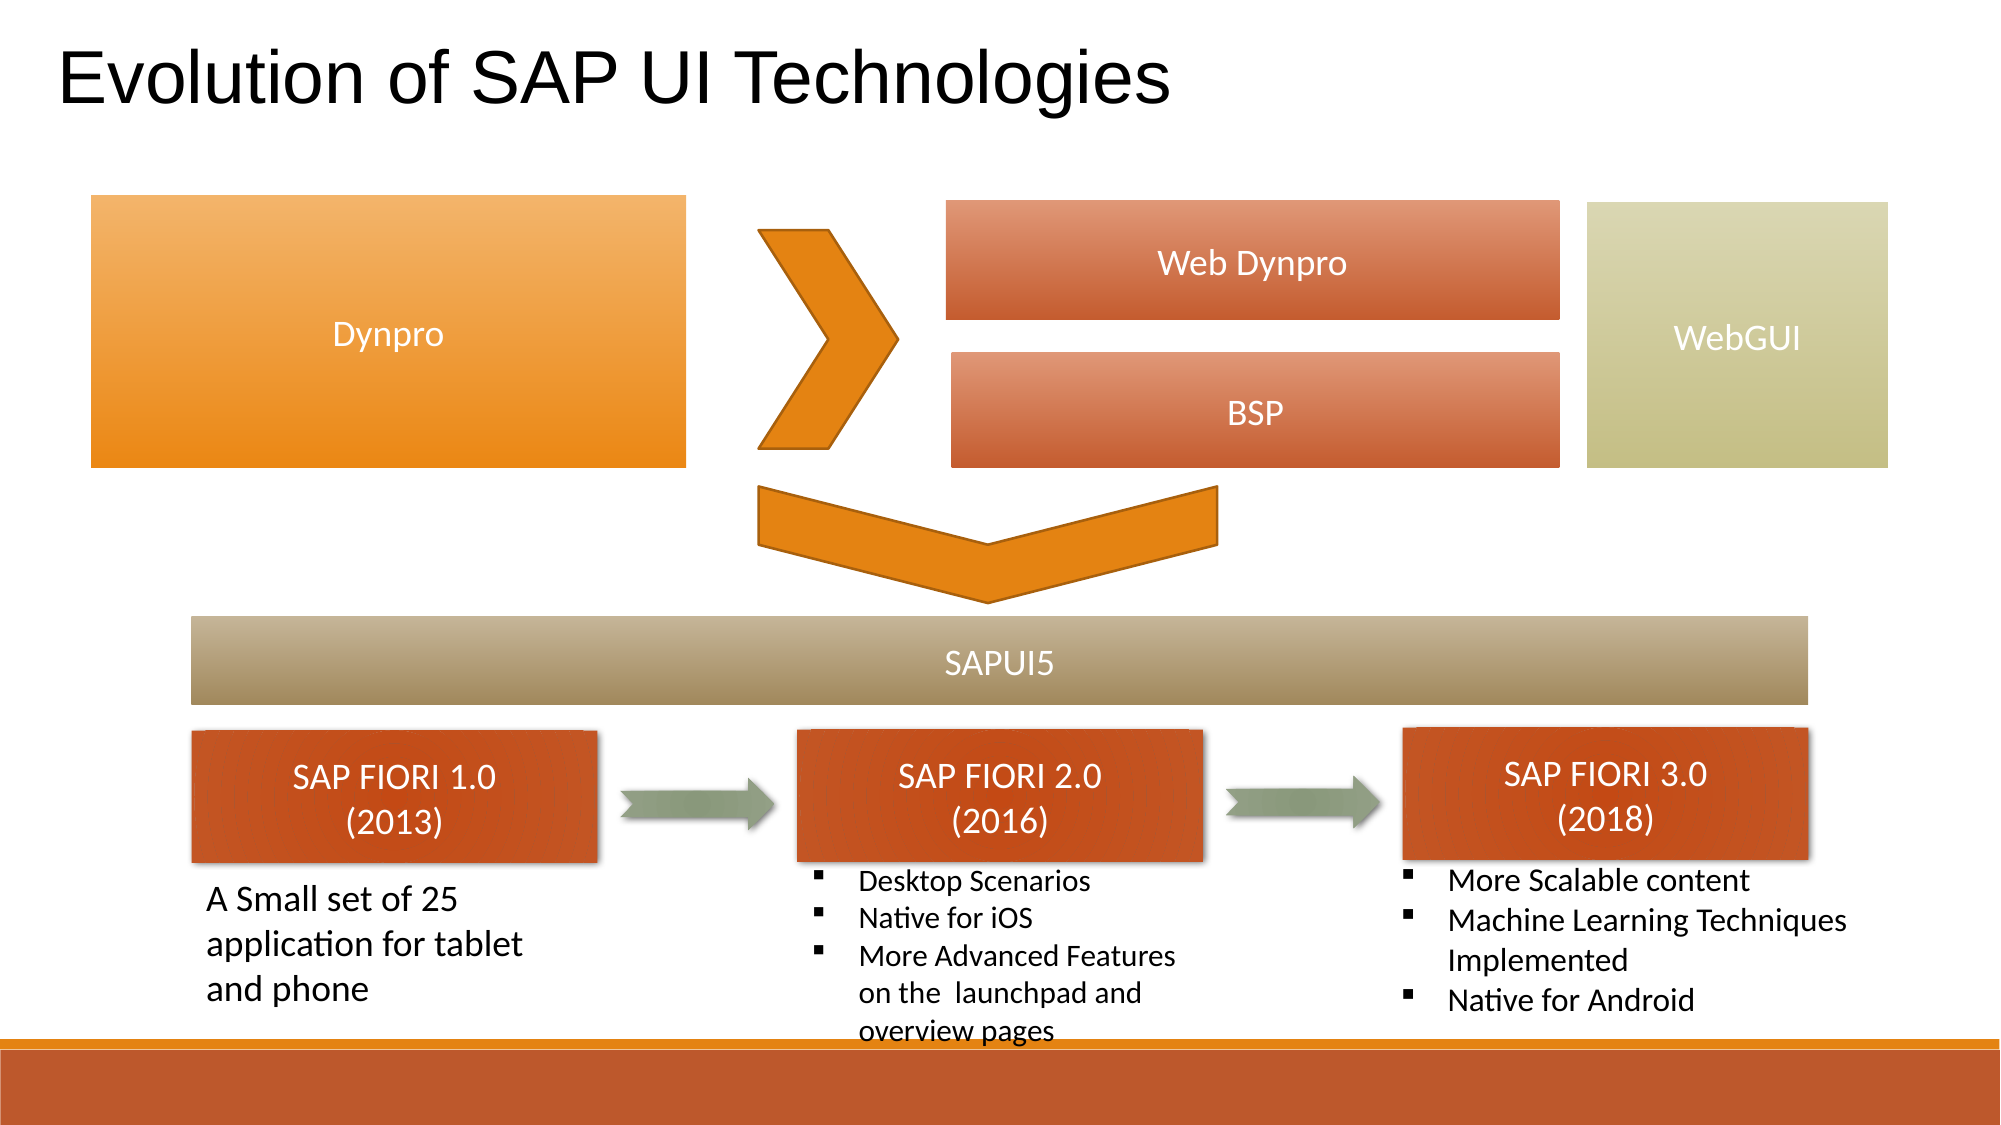

Evolution of SAP UI Technologies
Dynpro
Web Dynpro
WebGUI

BSP
SAPUI5
SAP FIORI 3.0
(2018)
SAP FIORI 2.0
(2016)
SAP FIORI 1.0
(2013)

More Scalable content
Machine Learning Techniques Implemented
Native for Android
Desktop Scenarios
Native for iOS
More Advanced Features on the  launchpad and overview pages
A Small set of 25 application for tablet and phone